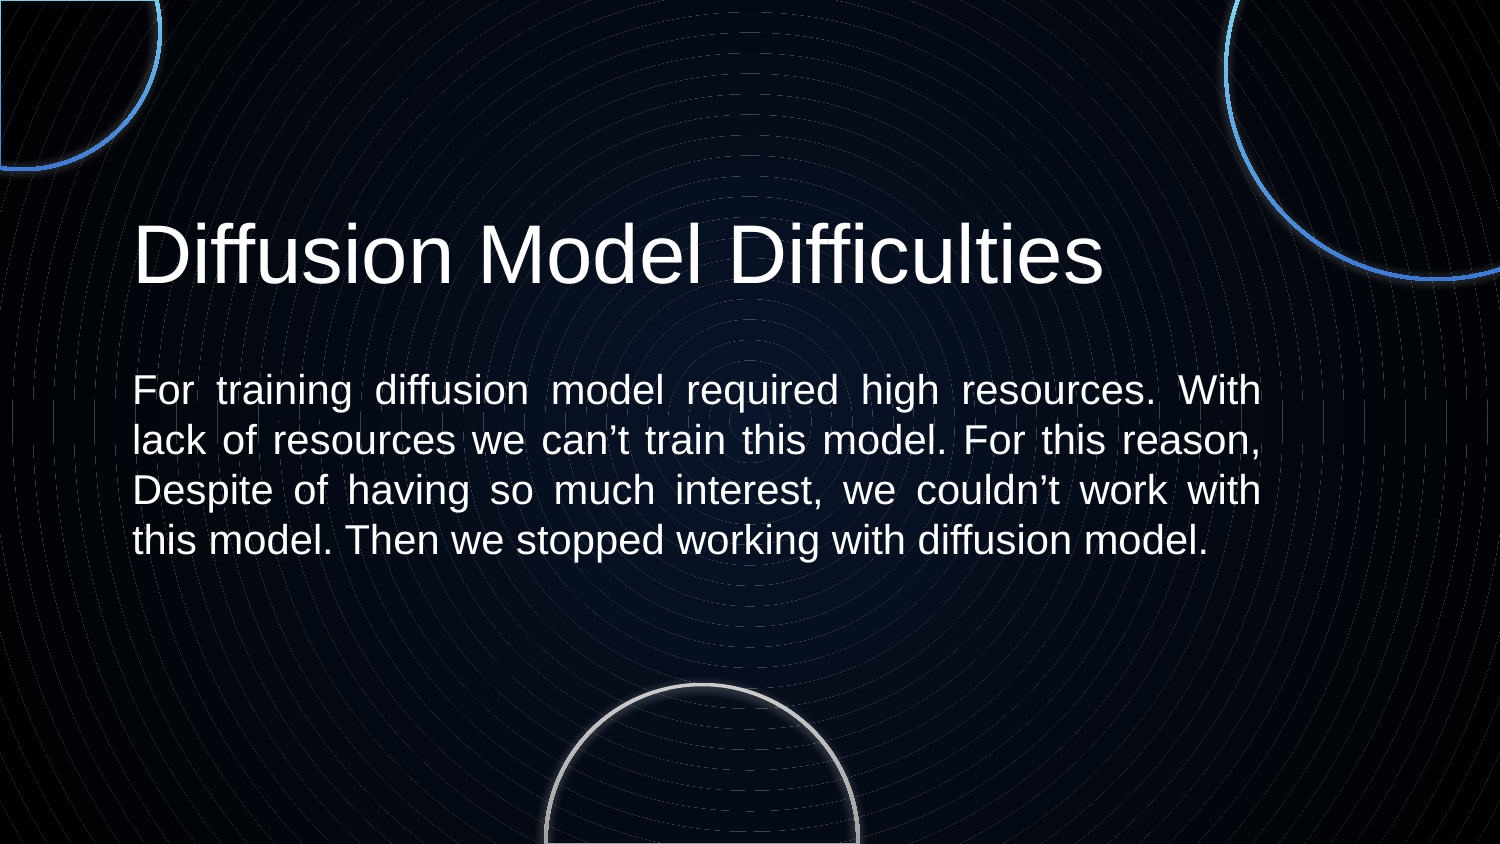

# Diffusion Model Difficulties
For training diffusion model required high resources. With lack of resources we can’t train this model. For this reason, Despite of having so much interest, we couldn’t work with this model. Then we stopped working with diffusion model.